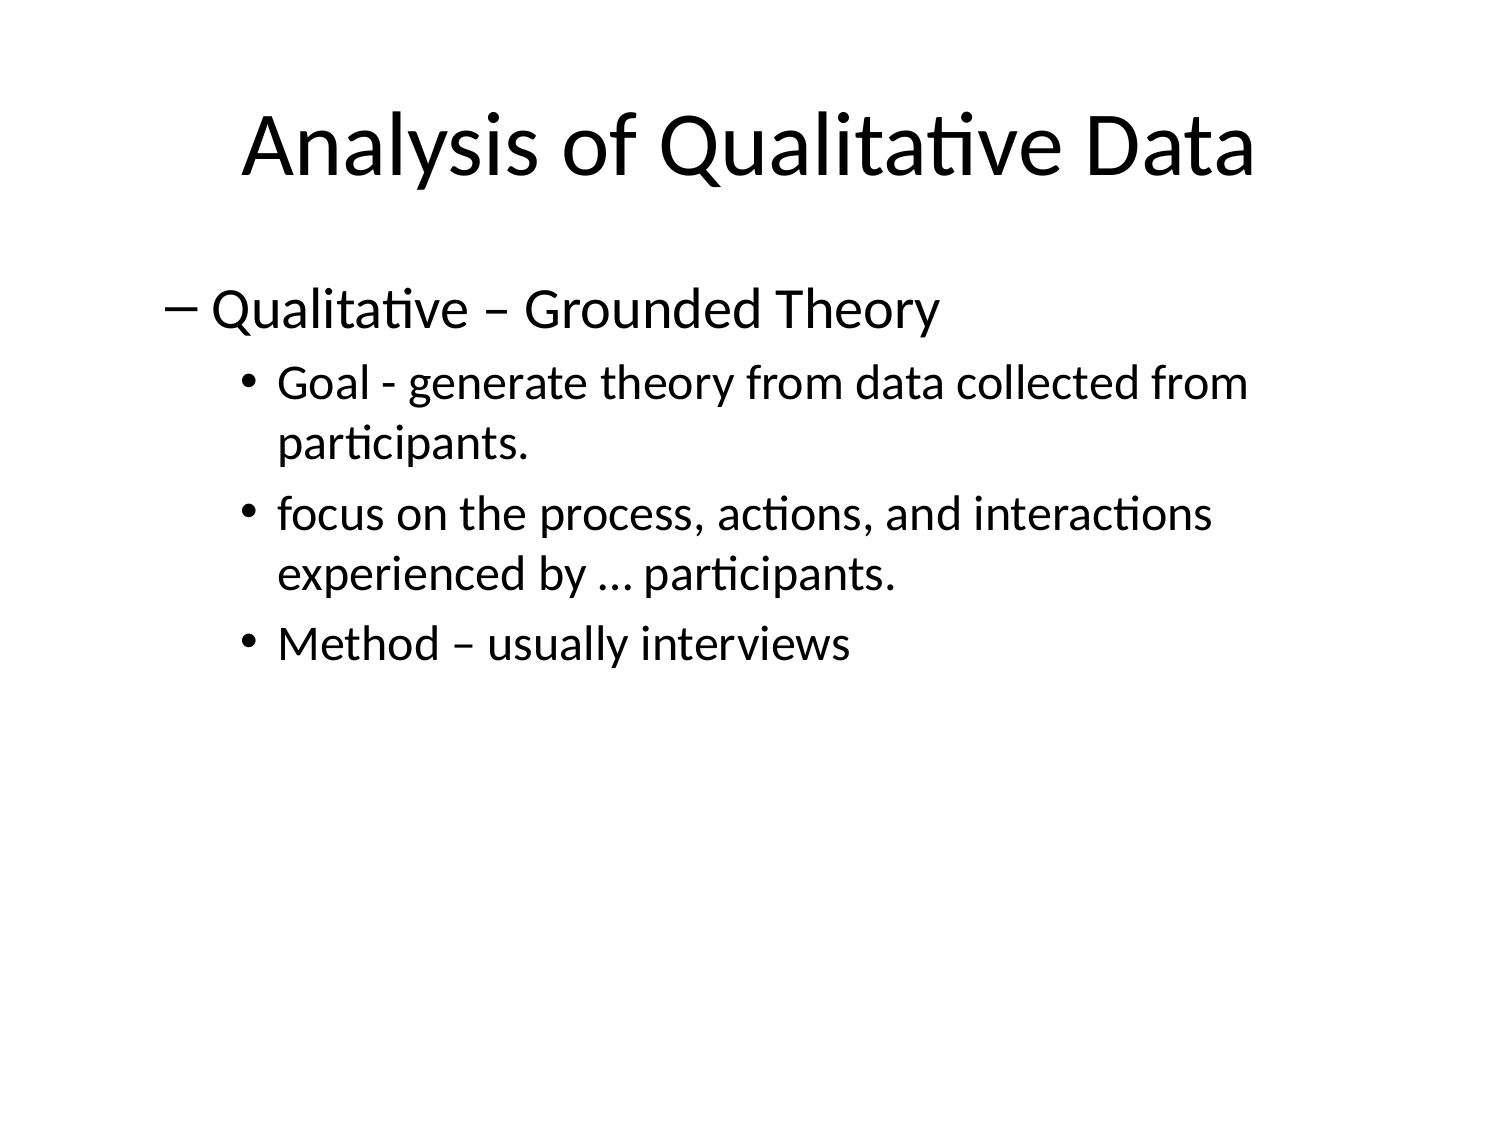

# Analysis of Qualitative Data
Qualitative – Grounded Theory
Goal - generate theory from data collected from participants.
focus on the process, actions, and interactions experienced by … participants.
Method – usually interviews